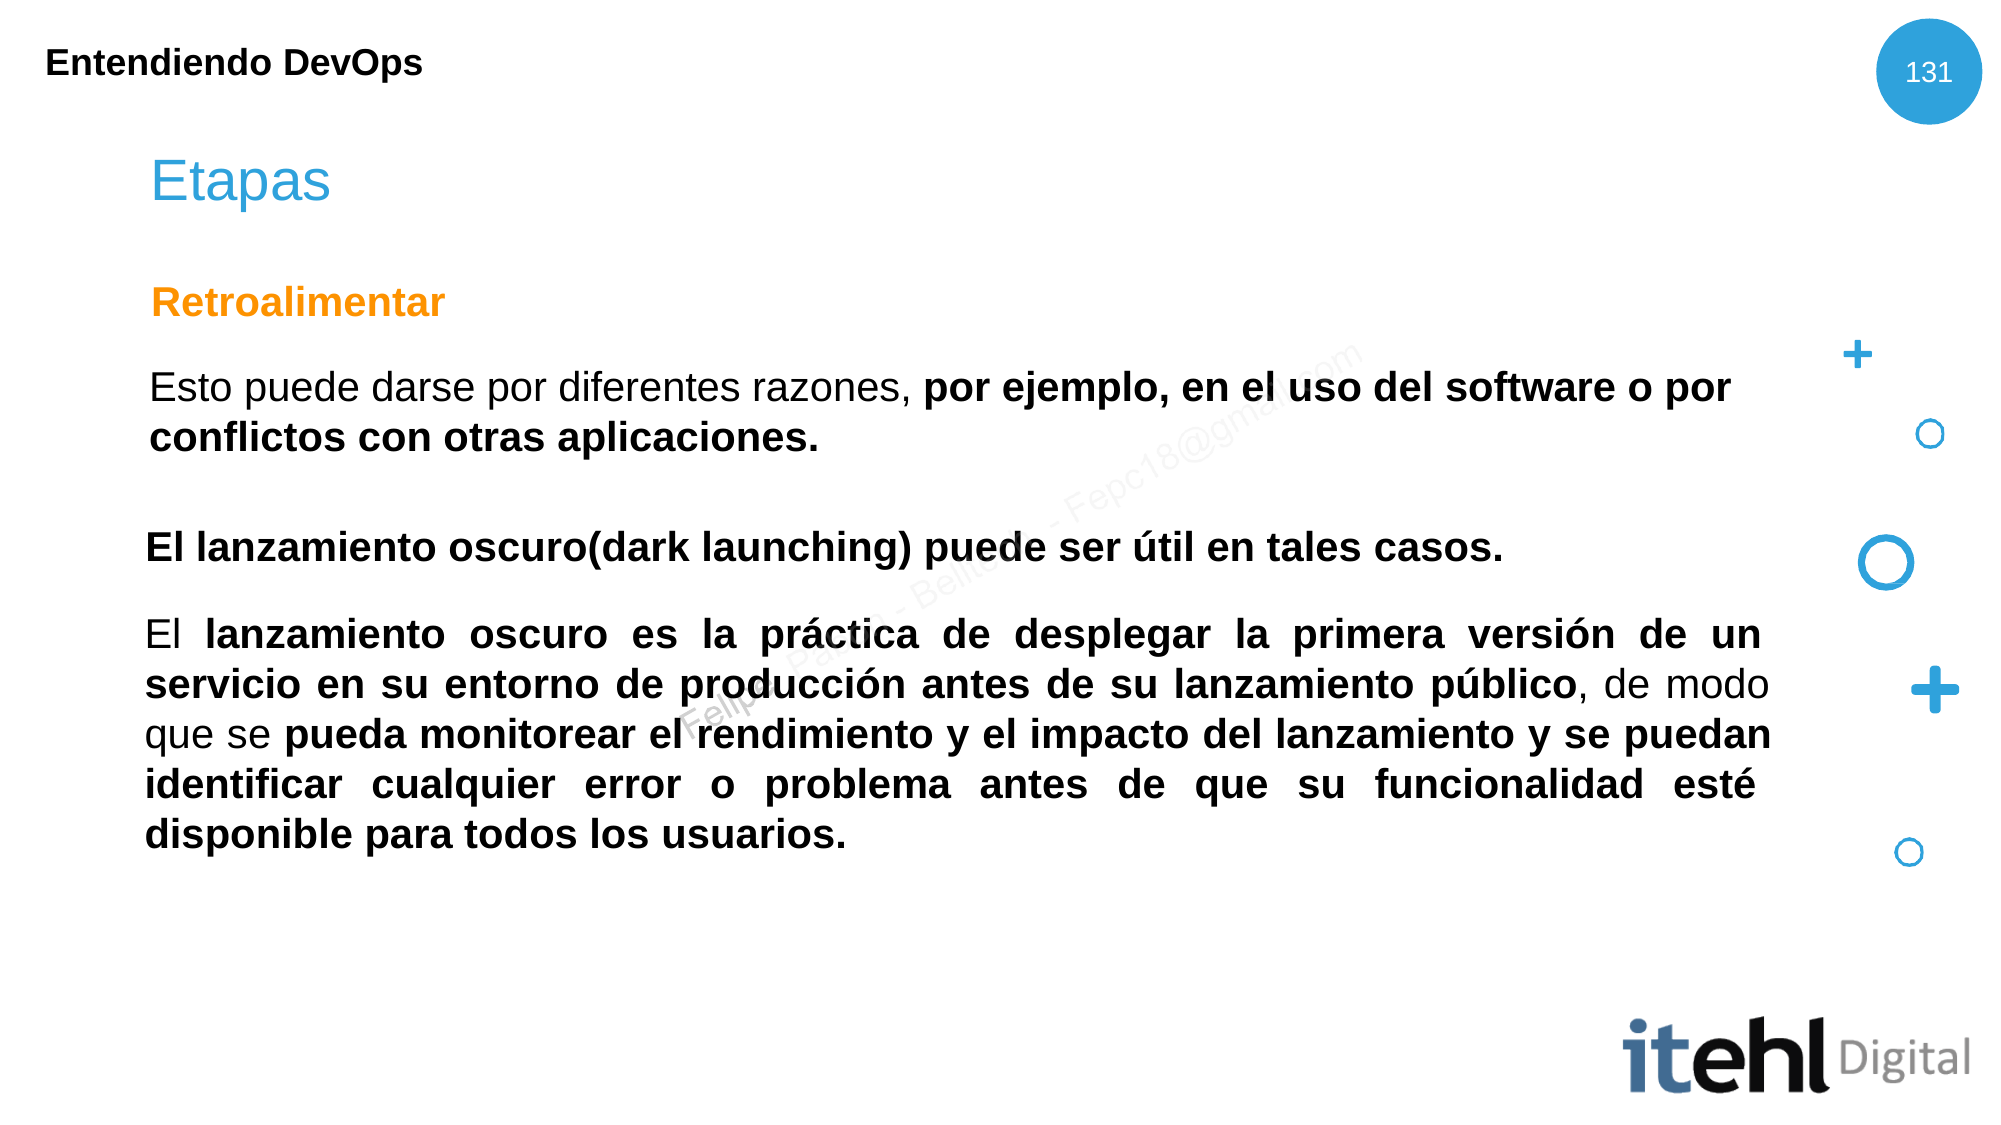

Entendiendo DevOps
131
# Etapas
Retroalimentar
Esto puede darse por diferentes razones, por ejemplo, en el uso del software o por  conflictos con otras aplicaciones.

El lanzamiento oscuro(dark launching) puede ser útil en tales casos.
El lanzamiento oscuro es la práctica de desplegar la primera versión de un  servicio en su entorno de producción antes de su lanzamiento público, de modo  que se pueda monitorear el rendimiento y el impacto del lanzamiento y se puedan  identificar cualquier error o problema antes de que su funcionalidad esté  disponible para todos los usuarios.